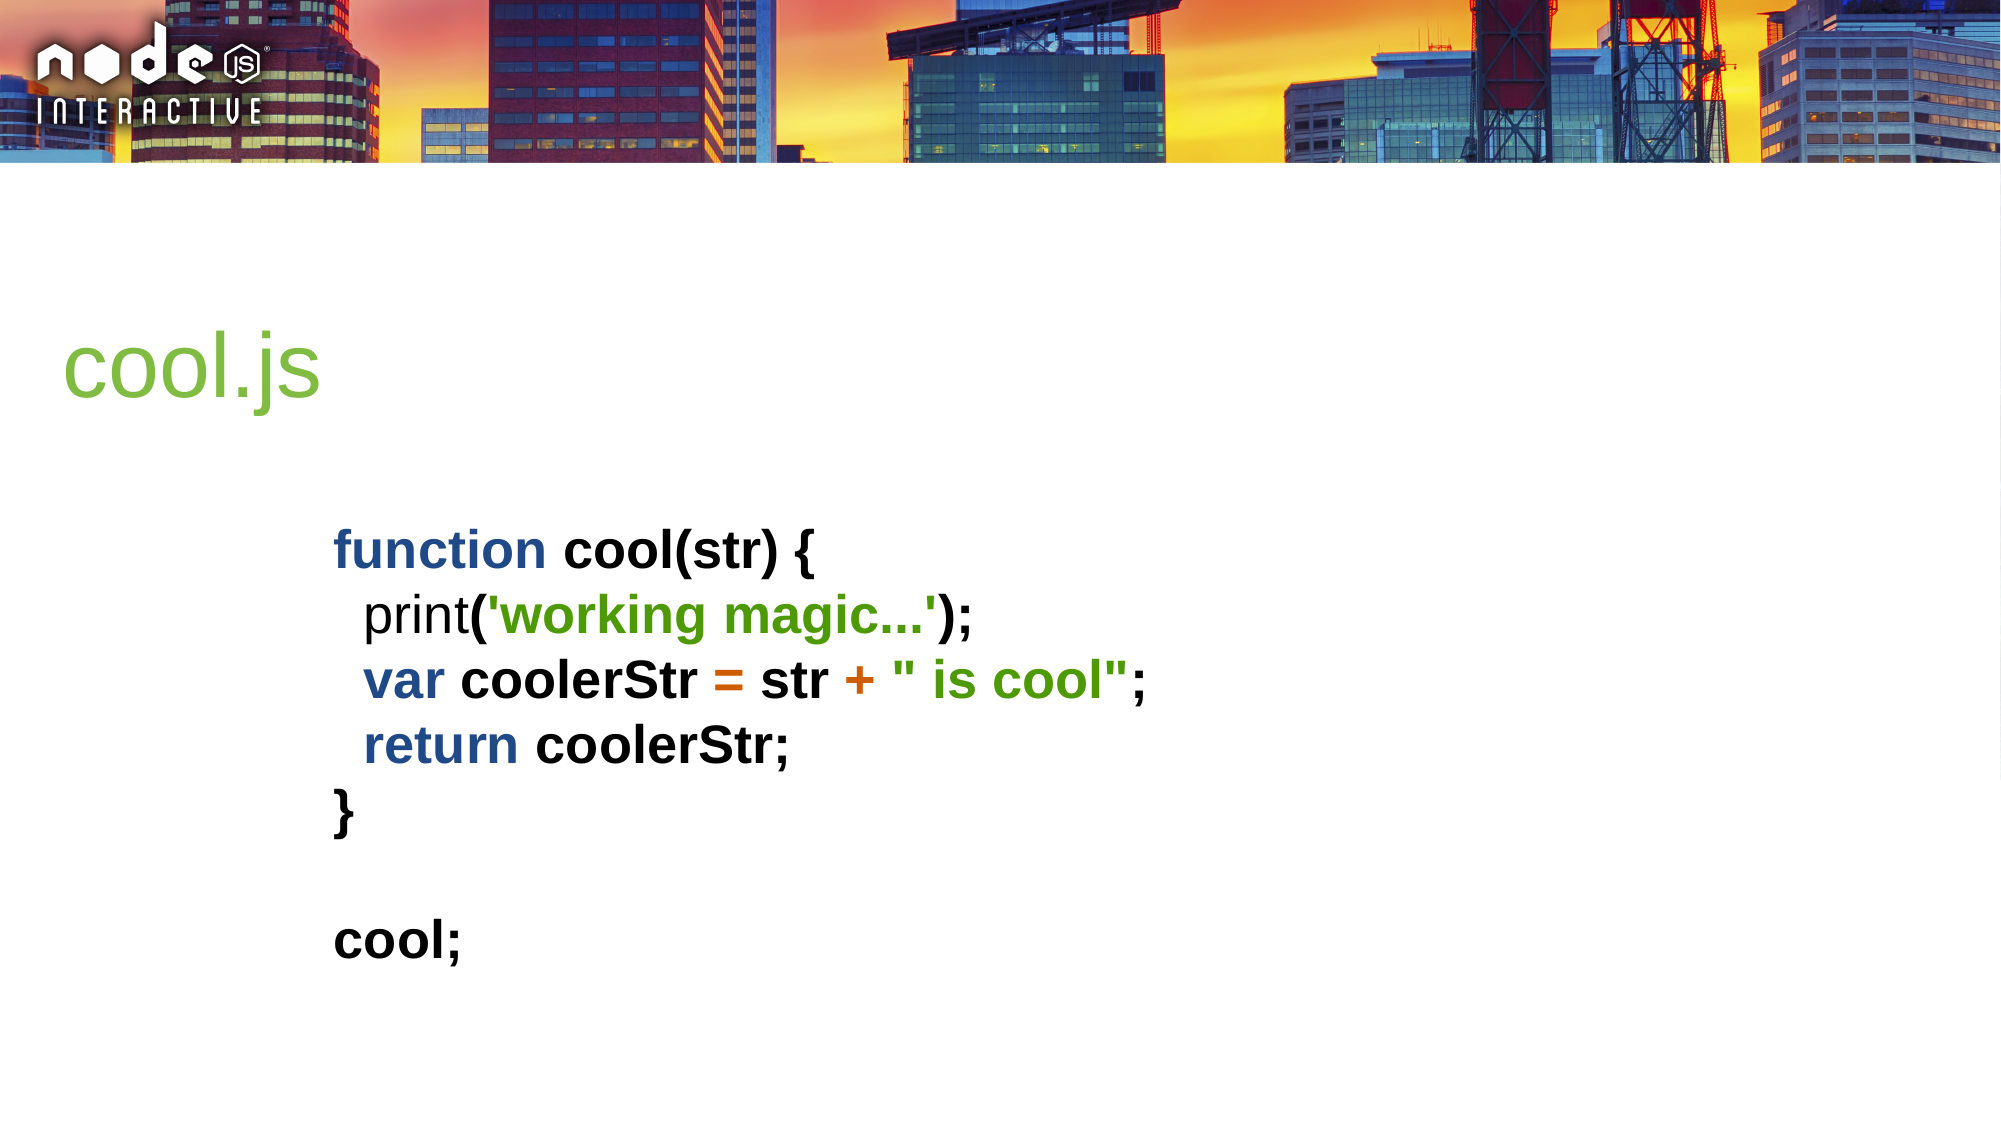

# cool.js
function cool(str) {
  print('working magic...');
  var coolerStr = str + " is cool";
  return coolerStr;
}

cool;